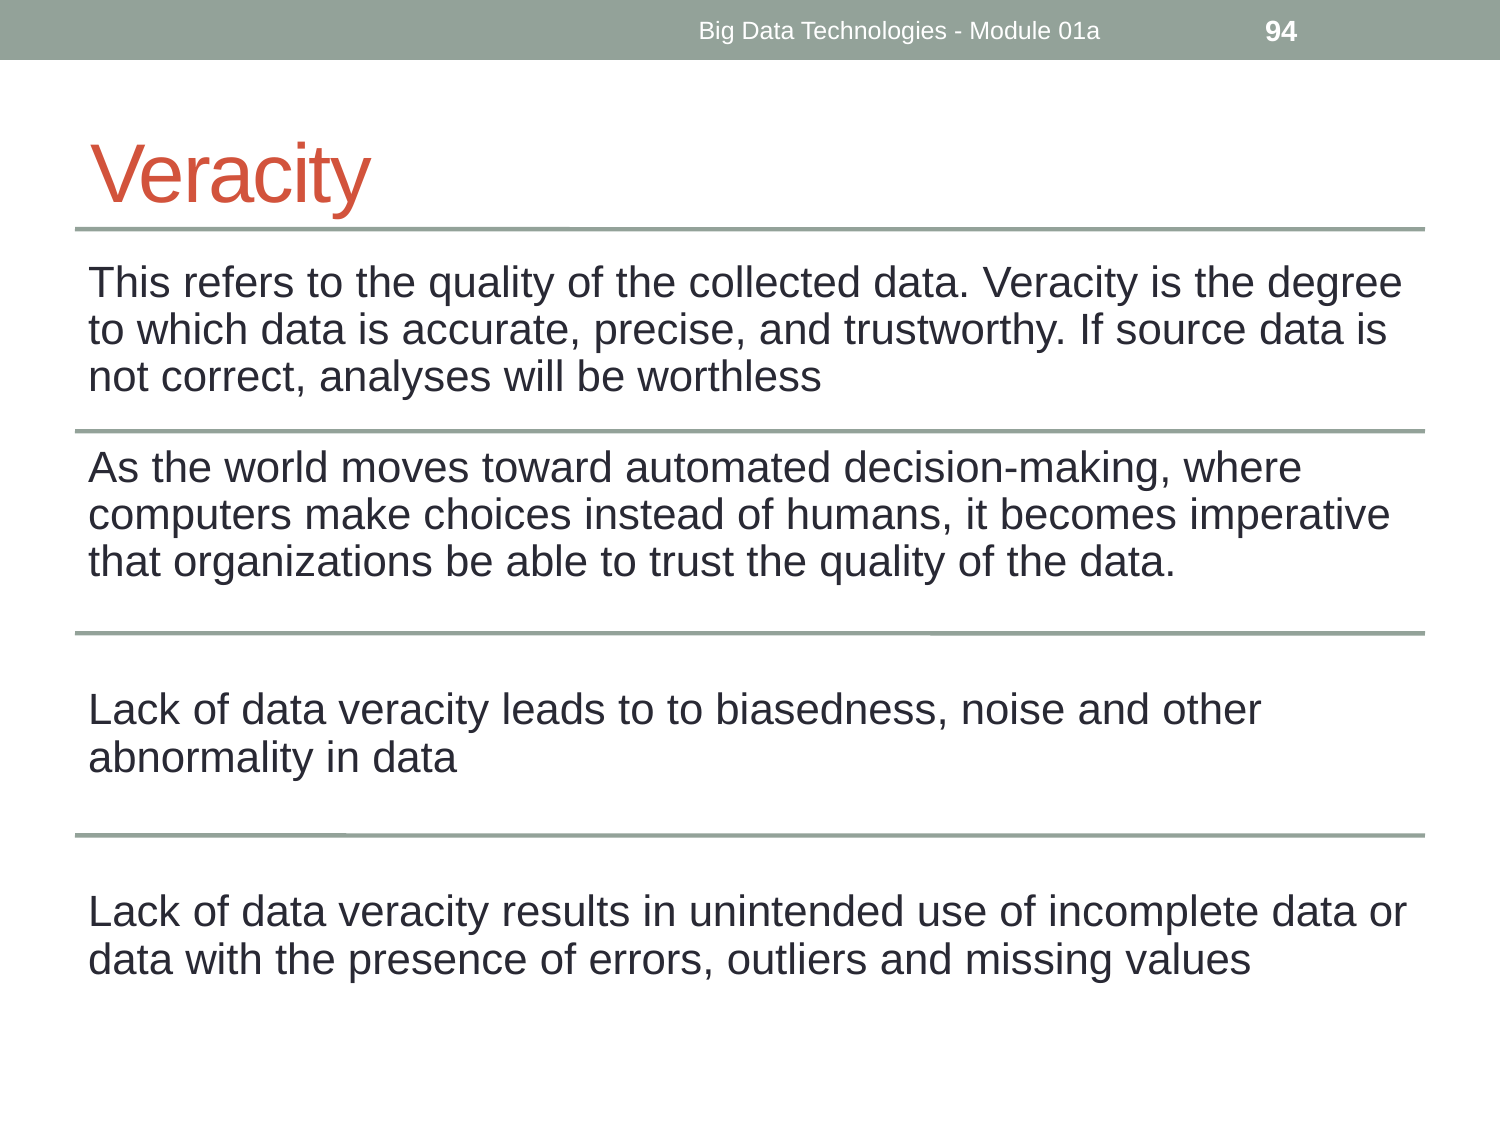

Big Data Technologies - Module 01a
94
# Veracity
This refers to the quality of the collected data. Veracity is the degree to which data is accurate, precise, and trustworthy. If source data is not correct, analyses will be worthless
As the world moves toward automated decision-making, where computers make choices instead of humans, it becomes imperative that organizations be able to trust the quality of the data.
Lack of data veracity leads to to biasedness, noise and other abnormality in data
Lack of data veracity results in unintended use of incomplete data or data with the presence of errors, outliers and missing values